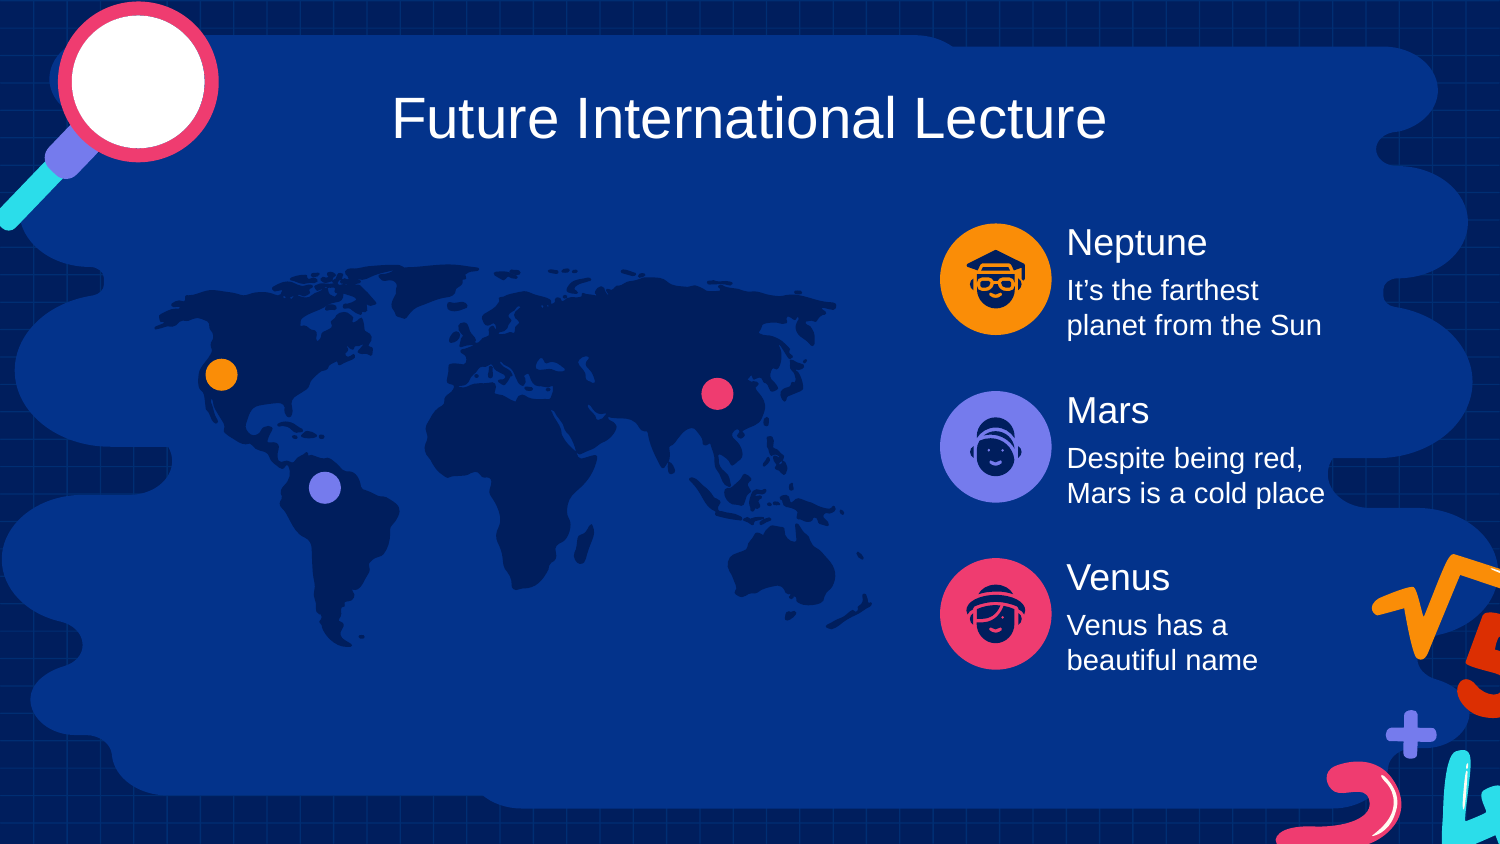

# Future International Lecture
Neptune

It’s the farthest planet from the Sun

Mars

Despite being red, Mars is a cold place

Venus

Venus has a beautiful name